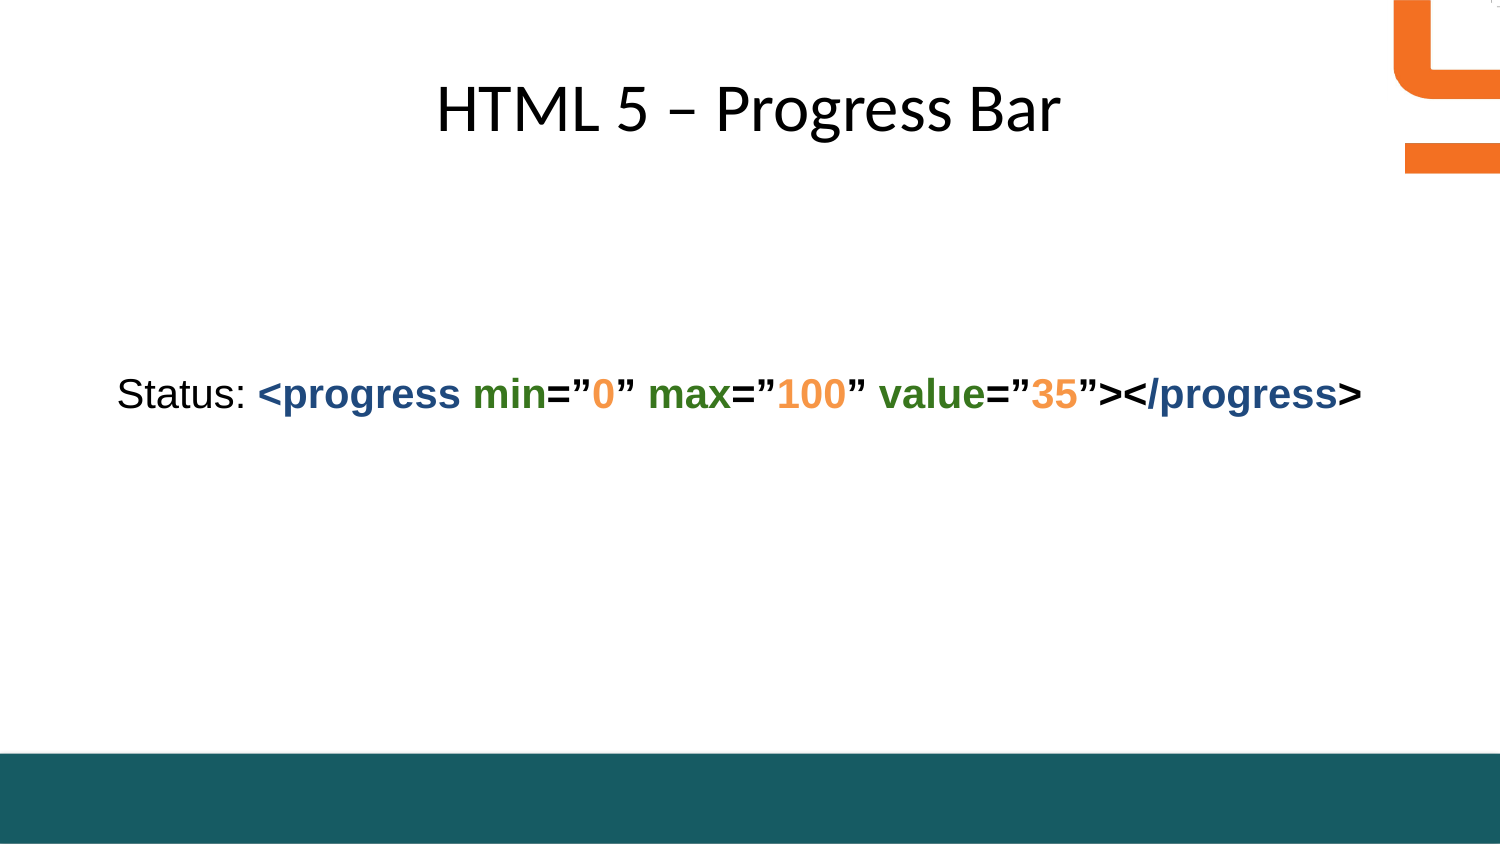

# HTML 5 – Progress Bar
Status: <progress min=”0” max=”100” value=”35”></progress>